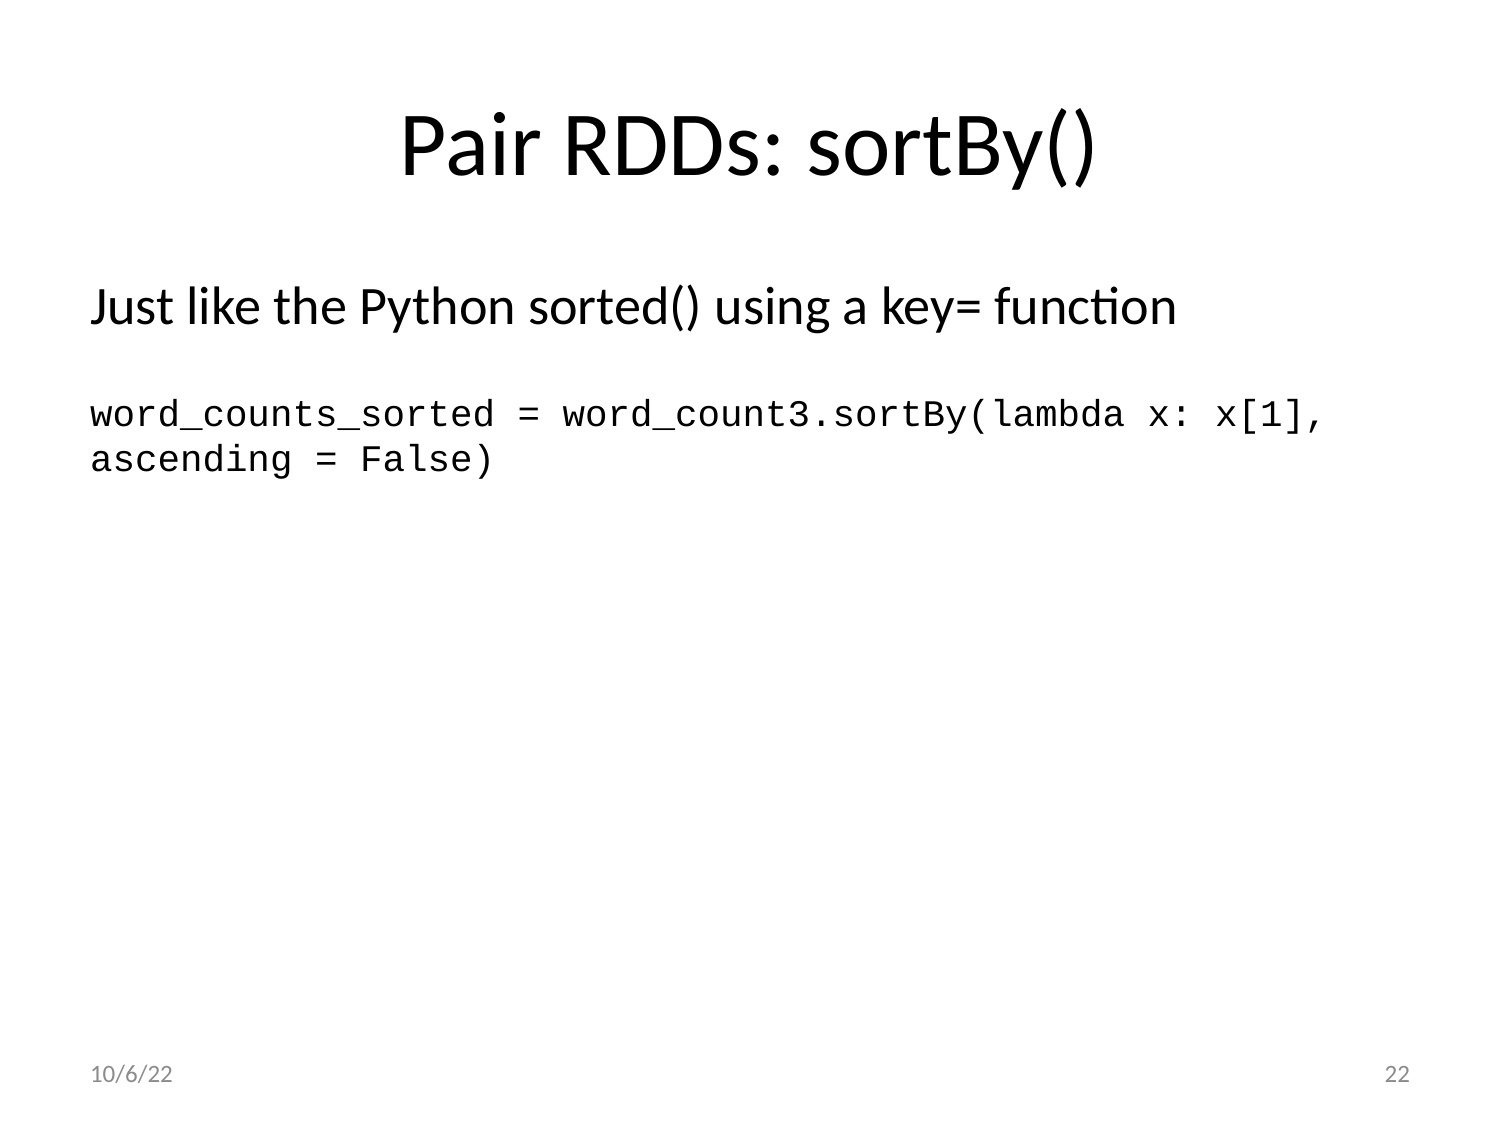

# Pair RDDs: sortBy()
Just like the Python sorted() using a key= function

word_counts_sorted = word_count3.sortBy(lambda x: x[1], ascending = False)

10/6/22
22